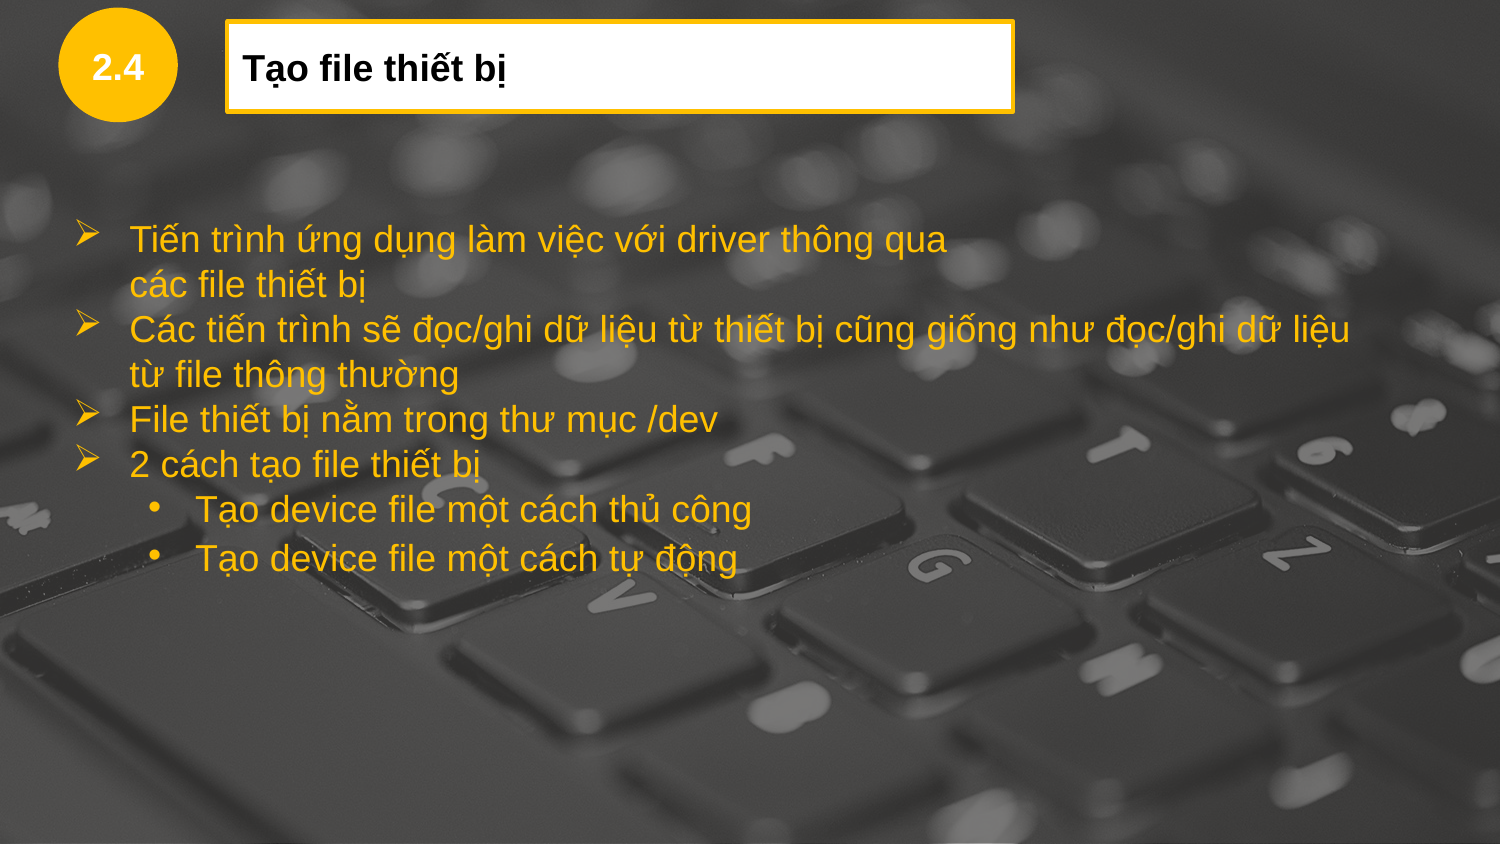

2.4
Tạo file thiết bị
Tiến trình ứng dụng làm việc với driver thông qua
các file thiết bị
Các tiến trình sẽ đọc/ghi dữ liệu từ thiết bị cũng giống như đọc/ghi dữ liệu từ file thông thường
File thiết bị nằm trong thư mục /dev
2 cách tạo file thiết bị
Tạo device file một cách thủ công
Tạo device file một cách tự động